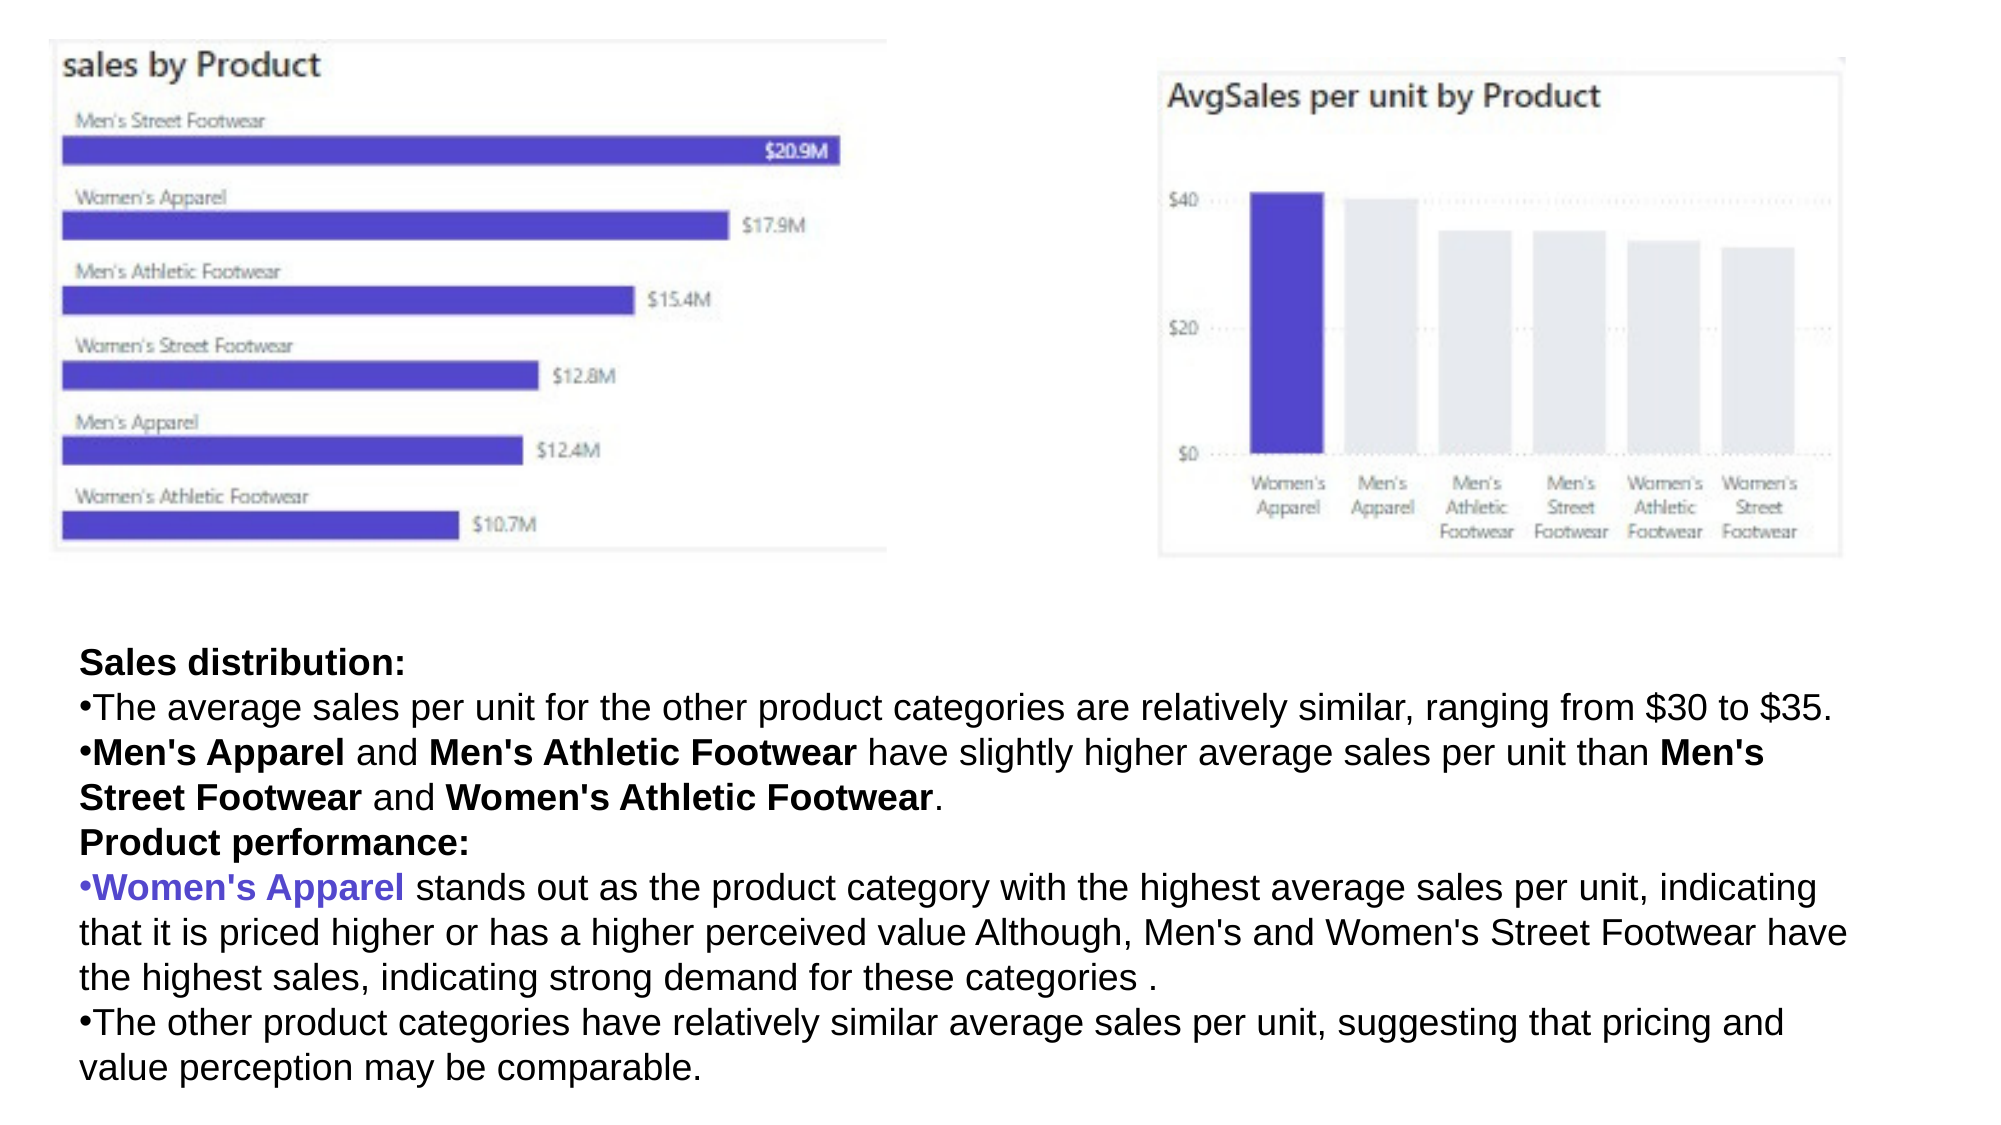

Sales distribution:
The average sales per unit for the other product categories are relatively similar, ranging from $30 to $35.
Men's Apparel and Men's Athletic Footwear have slightly higher average sales per unit than Men's Street Footwear and Women's Athletic Footwear.
Product performance:
Women's Apparel stands out as the product category with the highest average sales per unit, indicating that it is priced higher or has a higher perceived value Although, Men's and Women's Street Footwear have the highest sales, indicating strong demand for these categories .
The other product categories have relatively similar average sales per unit, suggesting that pricing and value perception may be comparable.